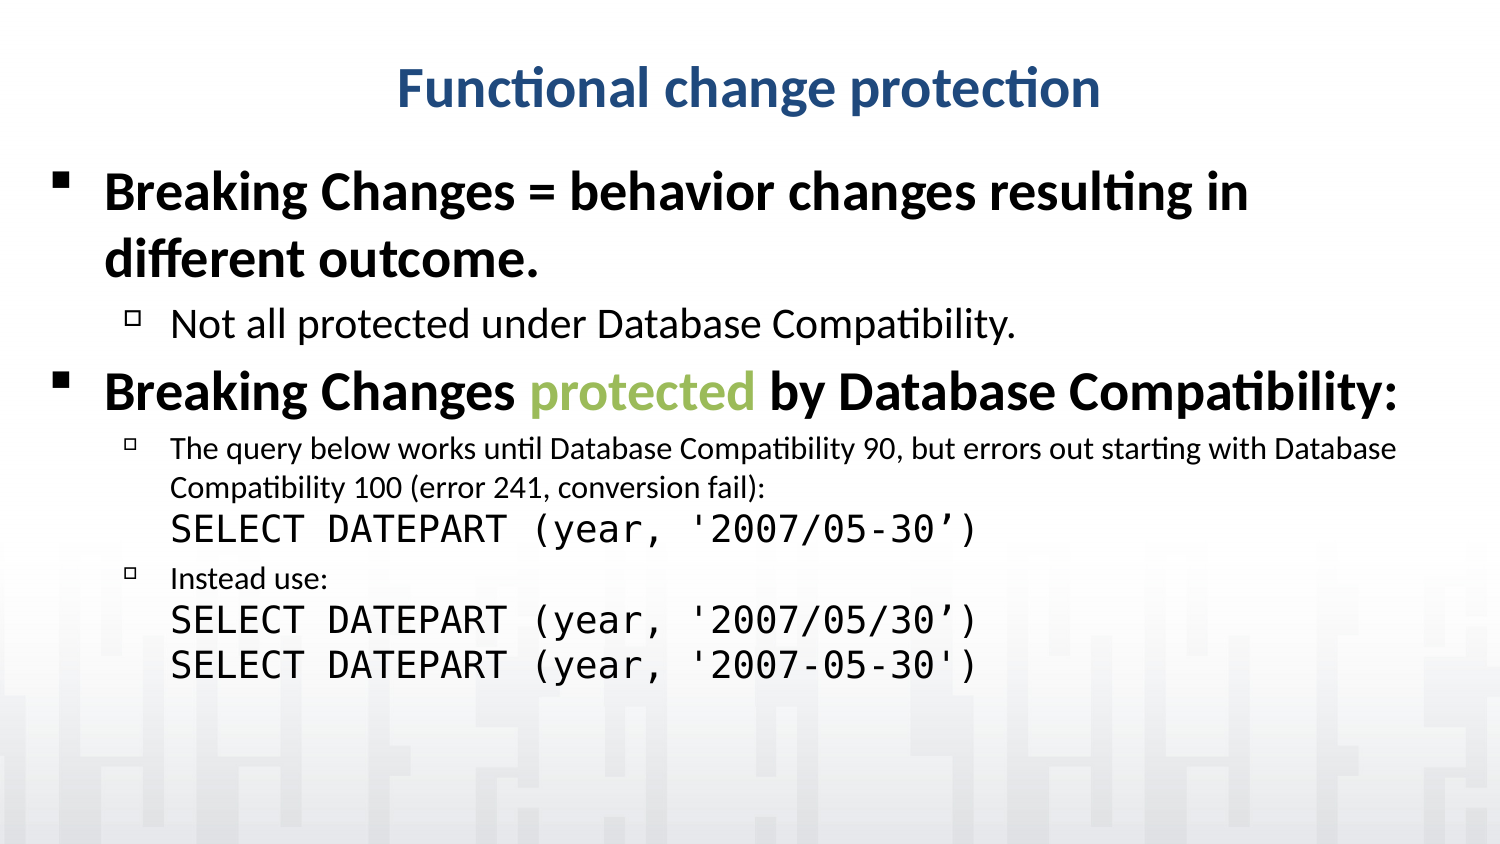

# Functional change protection
Breaking Changes = behavior changes resulting in different outcome.
Not all protected under Database Compatibility.
Breaking Changes protected by Database Compatibility:
The query below works until Database Compatibility 90, but errors out starting with Database Compatibility 100 (error 241, conversion fail):
SELECT DATEPART (year, '2007/05-30’)
Instead use:
SELECT DATEPART (year, '2007/05/30’)
SELECT DATEPART (year, '2007-05-30')